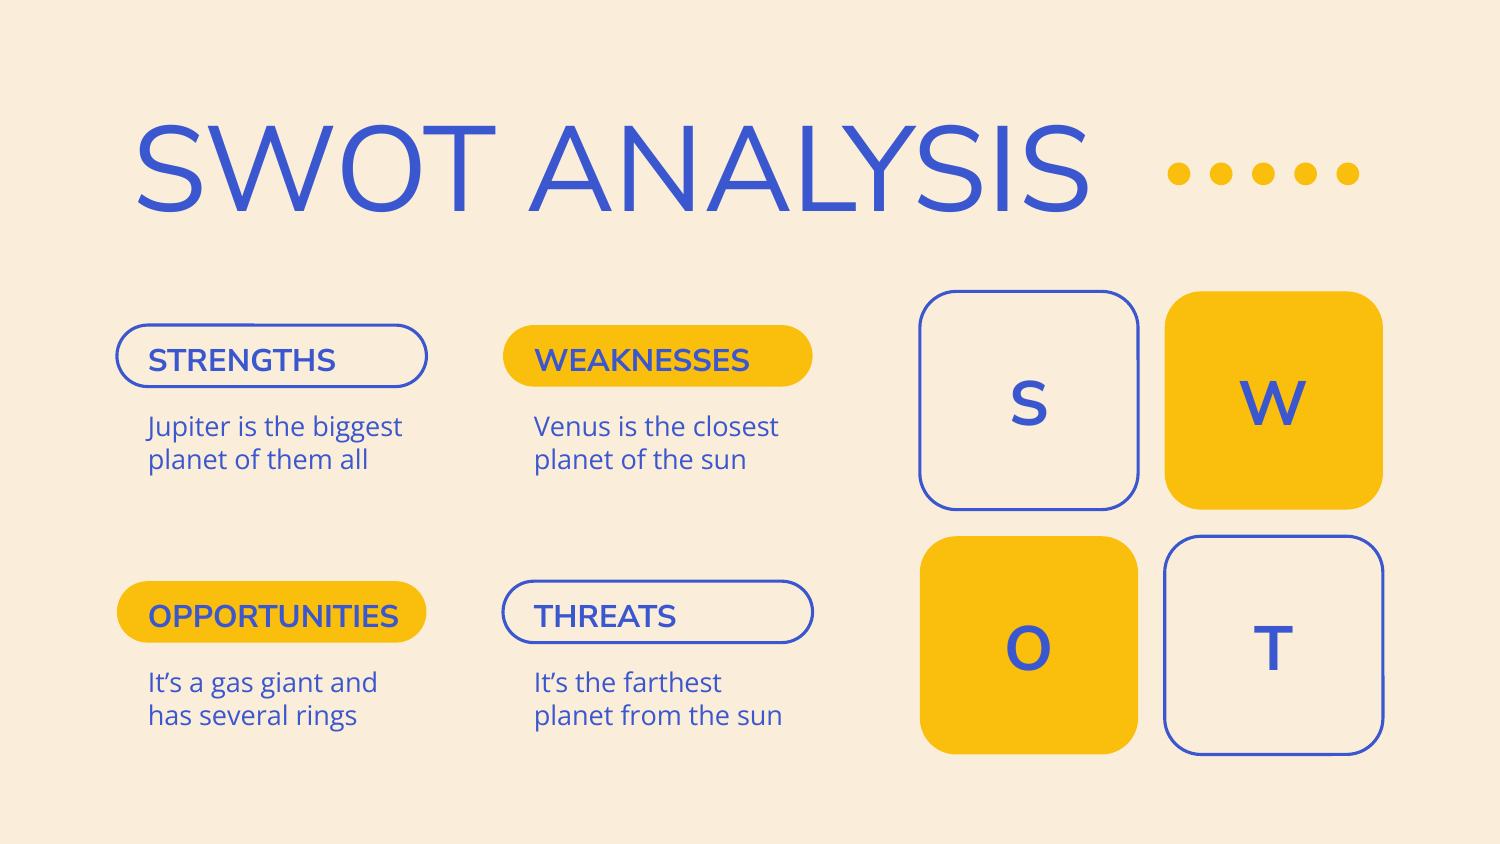

# SWOT ANALYSIS

S
W
O
T

STRENGTHS

WEAKNESSES
Jupiter is the biggest planet of them all
Venus is the closest planet of the sun

OPPORTUNITIES

THREATS
It’s a gas giant and has several rings
It’s the farthest planet from the sun